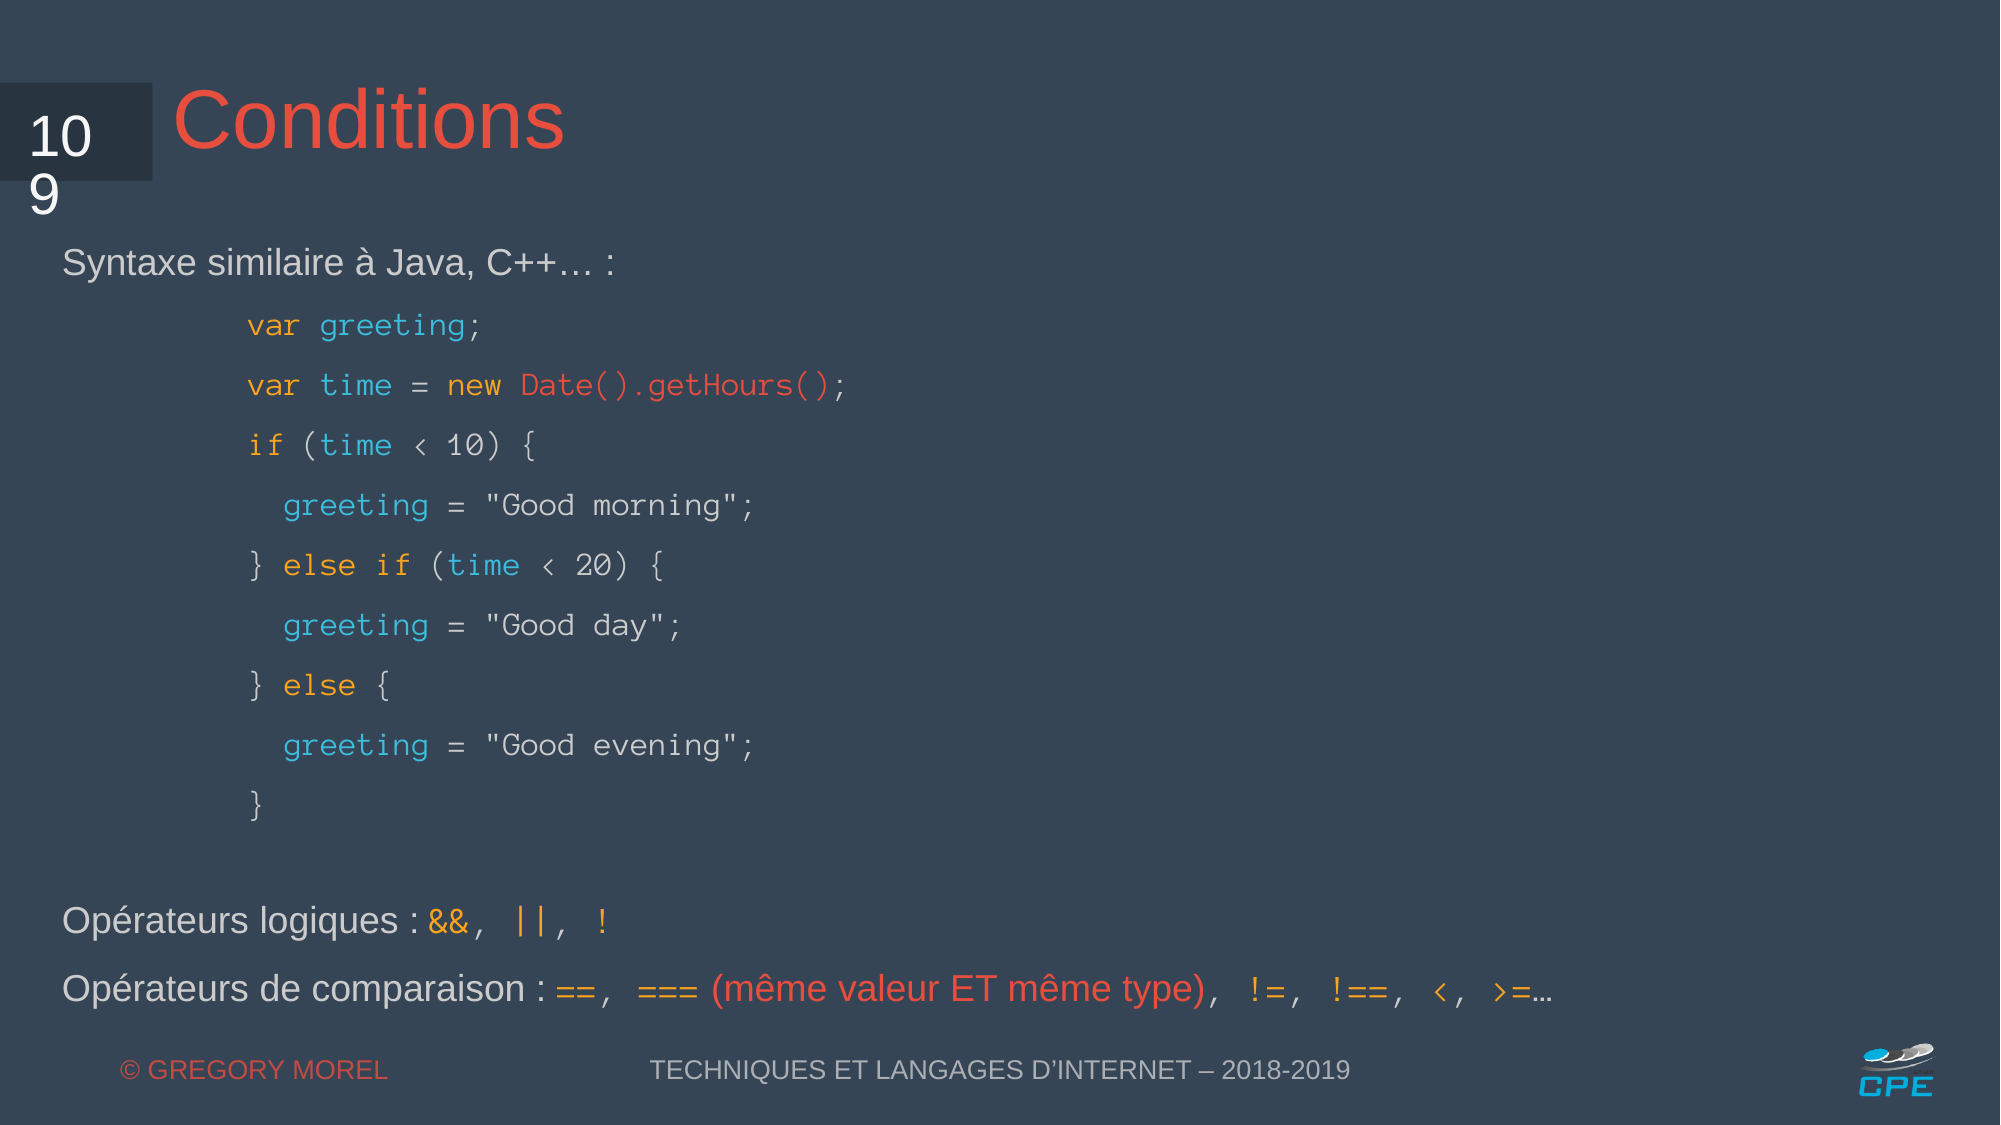

# Conditions
109
Syntaxe similaire à Java, C++… :
  var greeting;
  var time = new Date().getHours();
  if (time < 10) {
    greeting = "Good morning";
  } else if (time < 20) {
    greeting = "Good day";
  } else {
    greeting = "Good evening";
  }

Opérateurs logiques : &&, ||, !
Opérateurs de comparaison : ==, === (même valeur ET même type), !=, !==, <, >=…